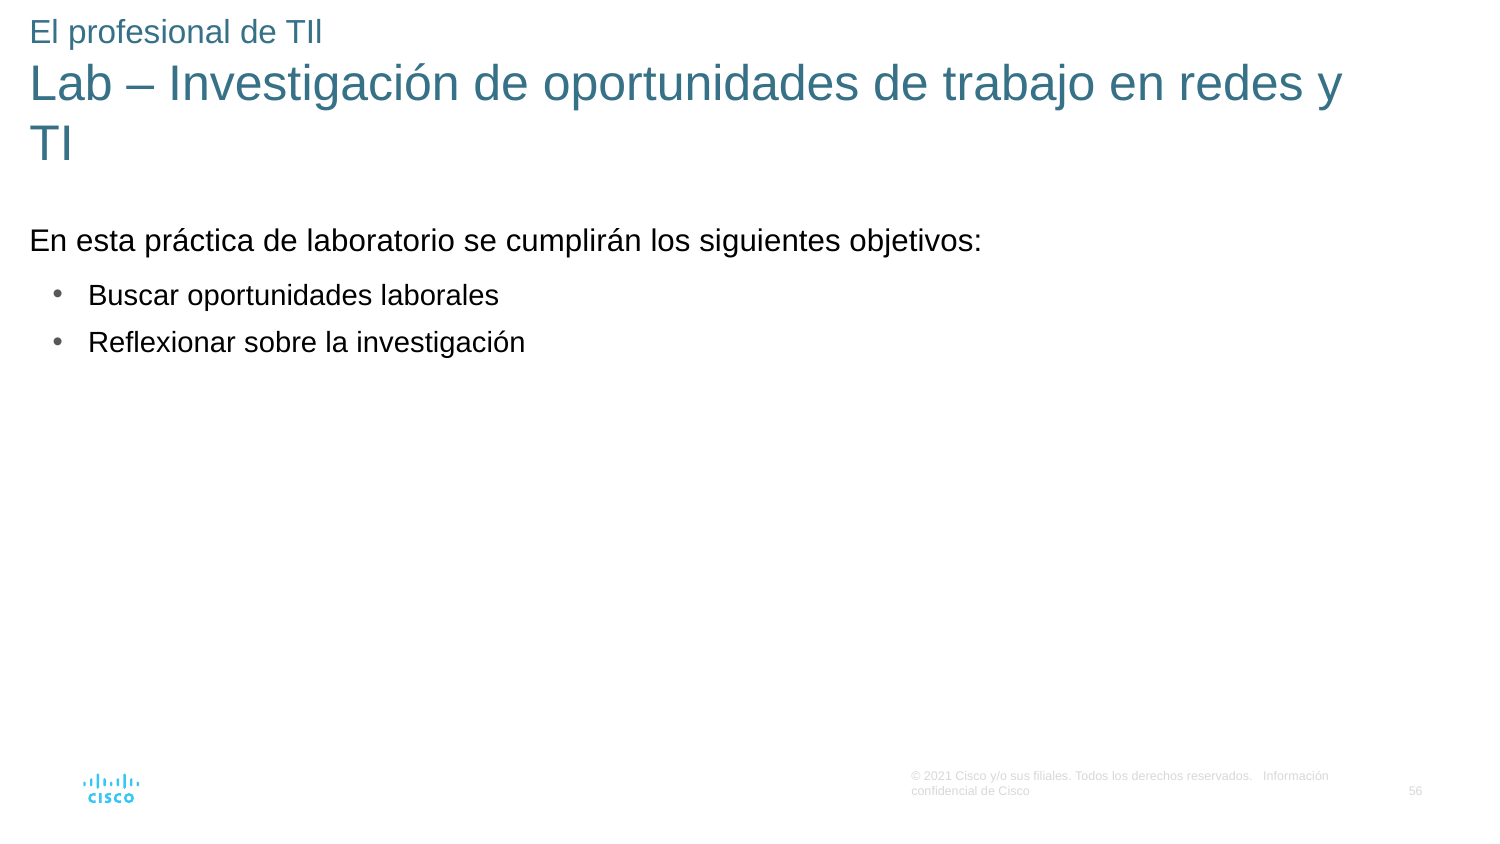

# El profesional de TIl Lab – Investigación de oportunidades de trabajo en redes y TI

En esta práctica de laboratorio se cumplirán los siguientes objetivos:
Buscar oportunidades laborales
Reflexionar sobre la investigación